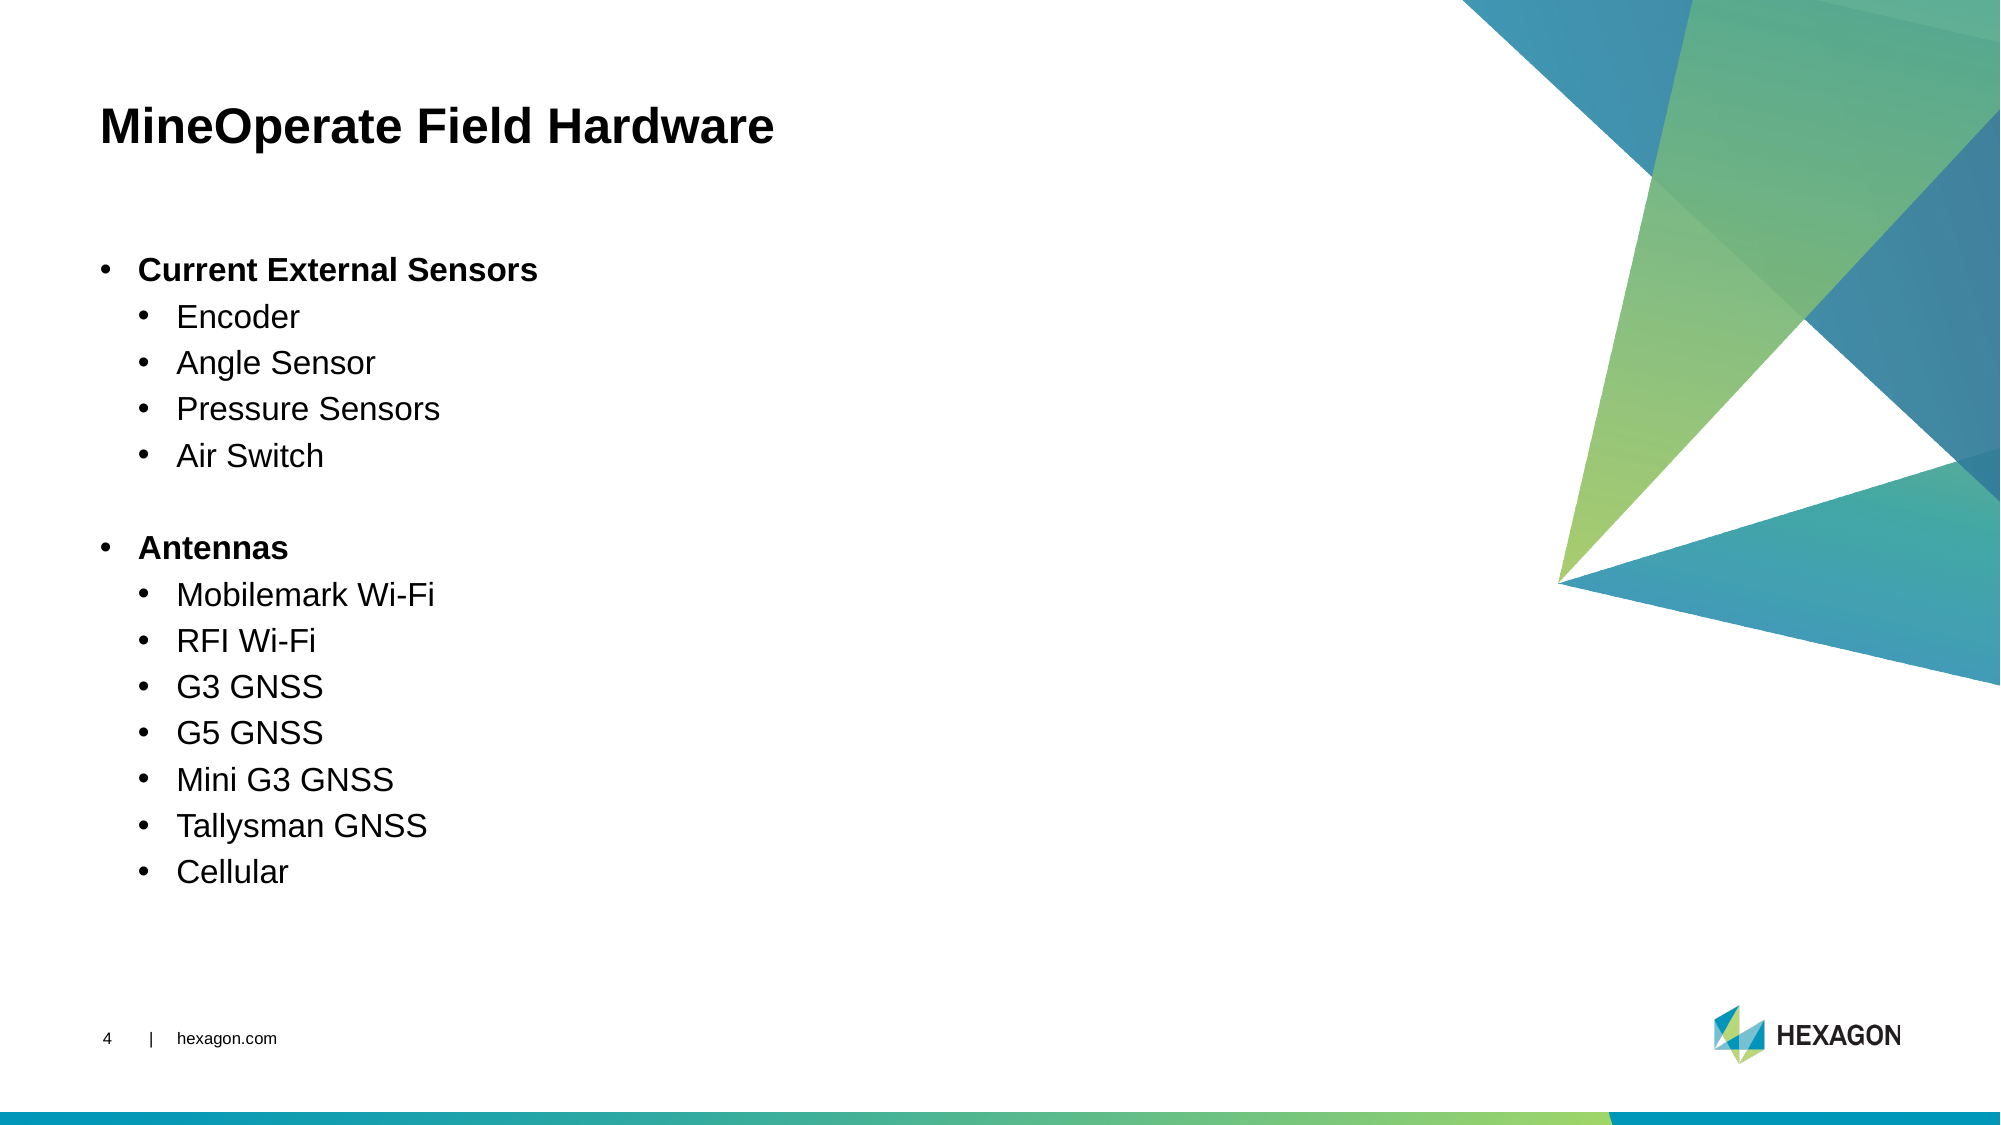

# MineOperate Field Hardware
Current External Sensors
Encoder
Angle Sensor
Pressure Sensors
Air Switch

Antennas
Mobilemark Wi-Fi
RFI Wi-Fi
G3 GNSS
G5 GNSS
Mini G3 GNSS
Tallysman GNSS
Cellular